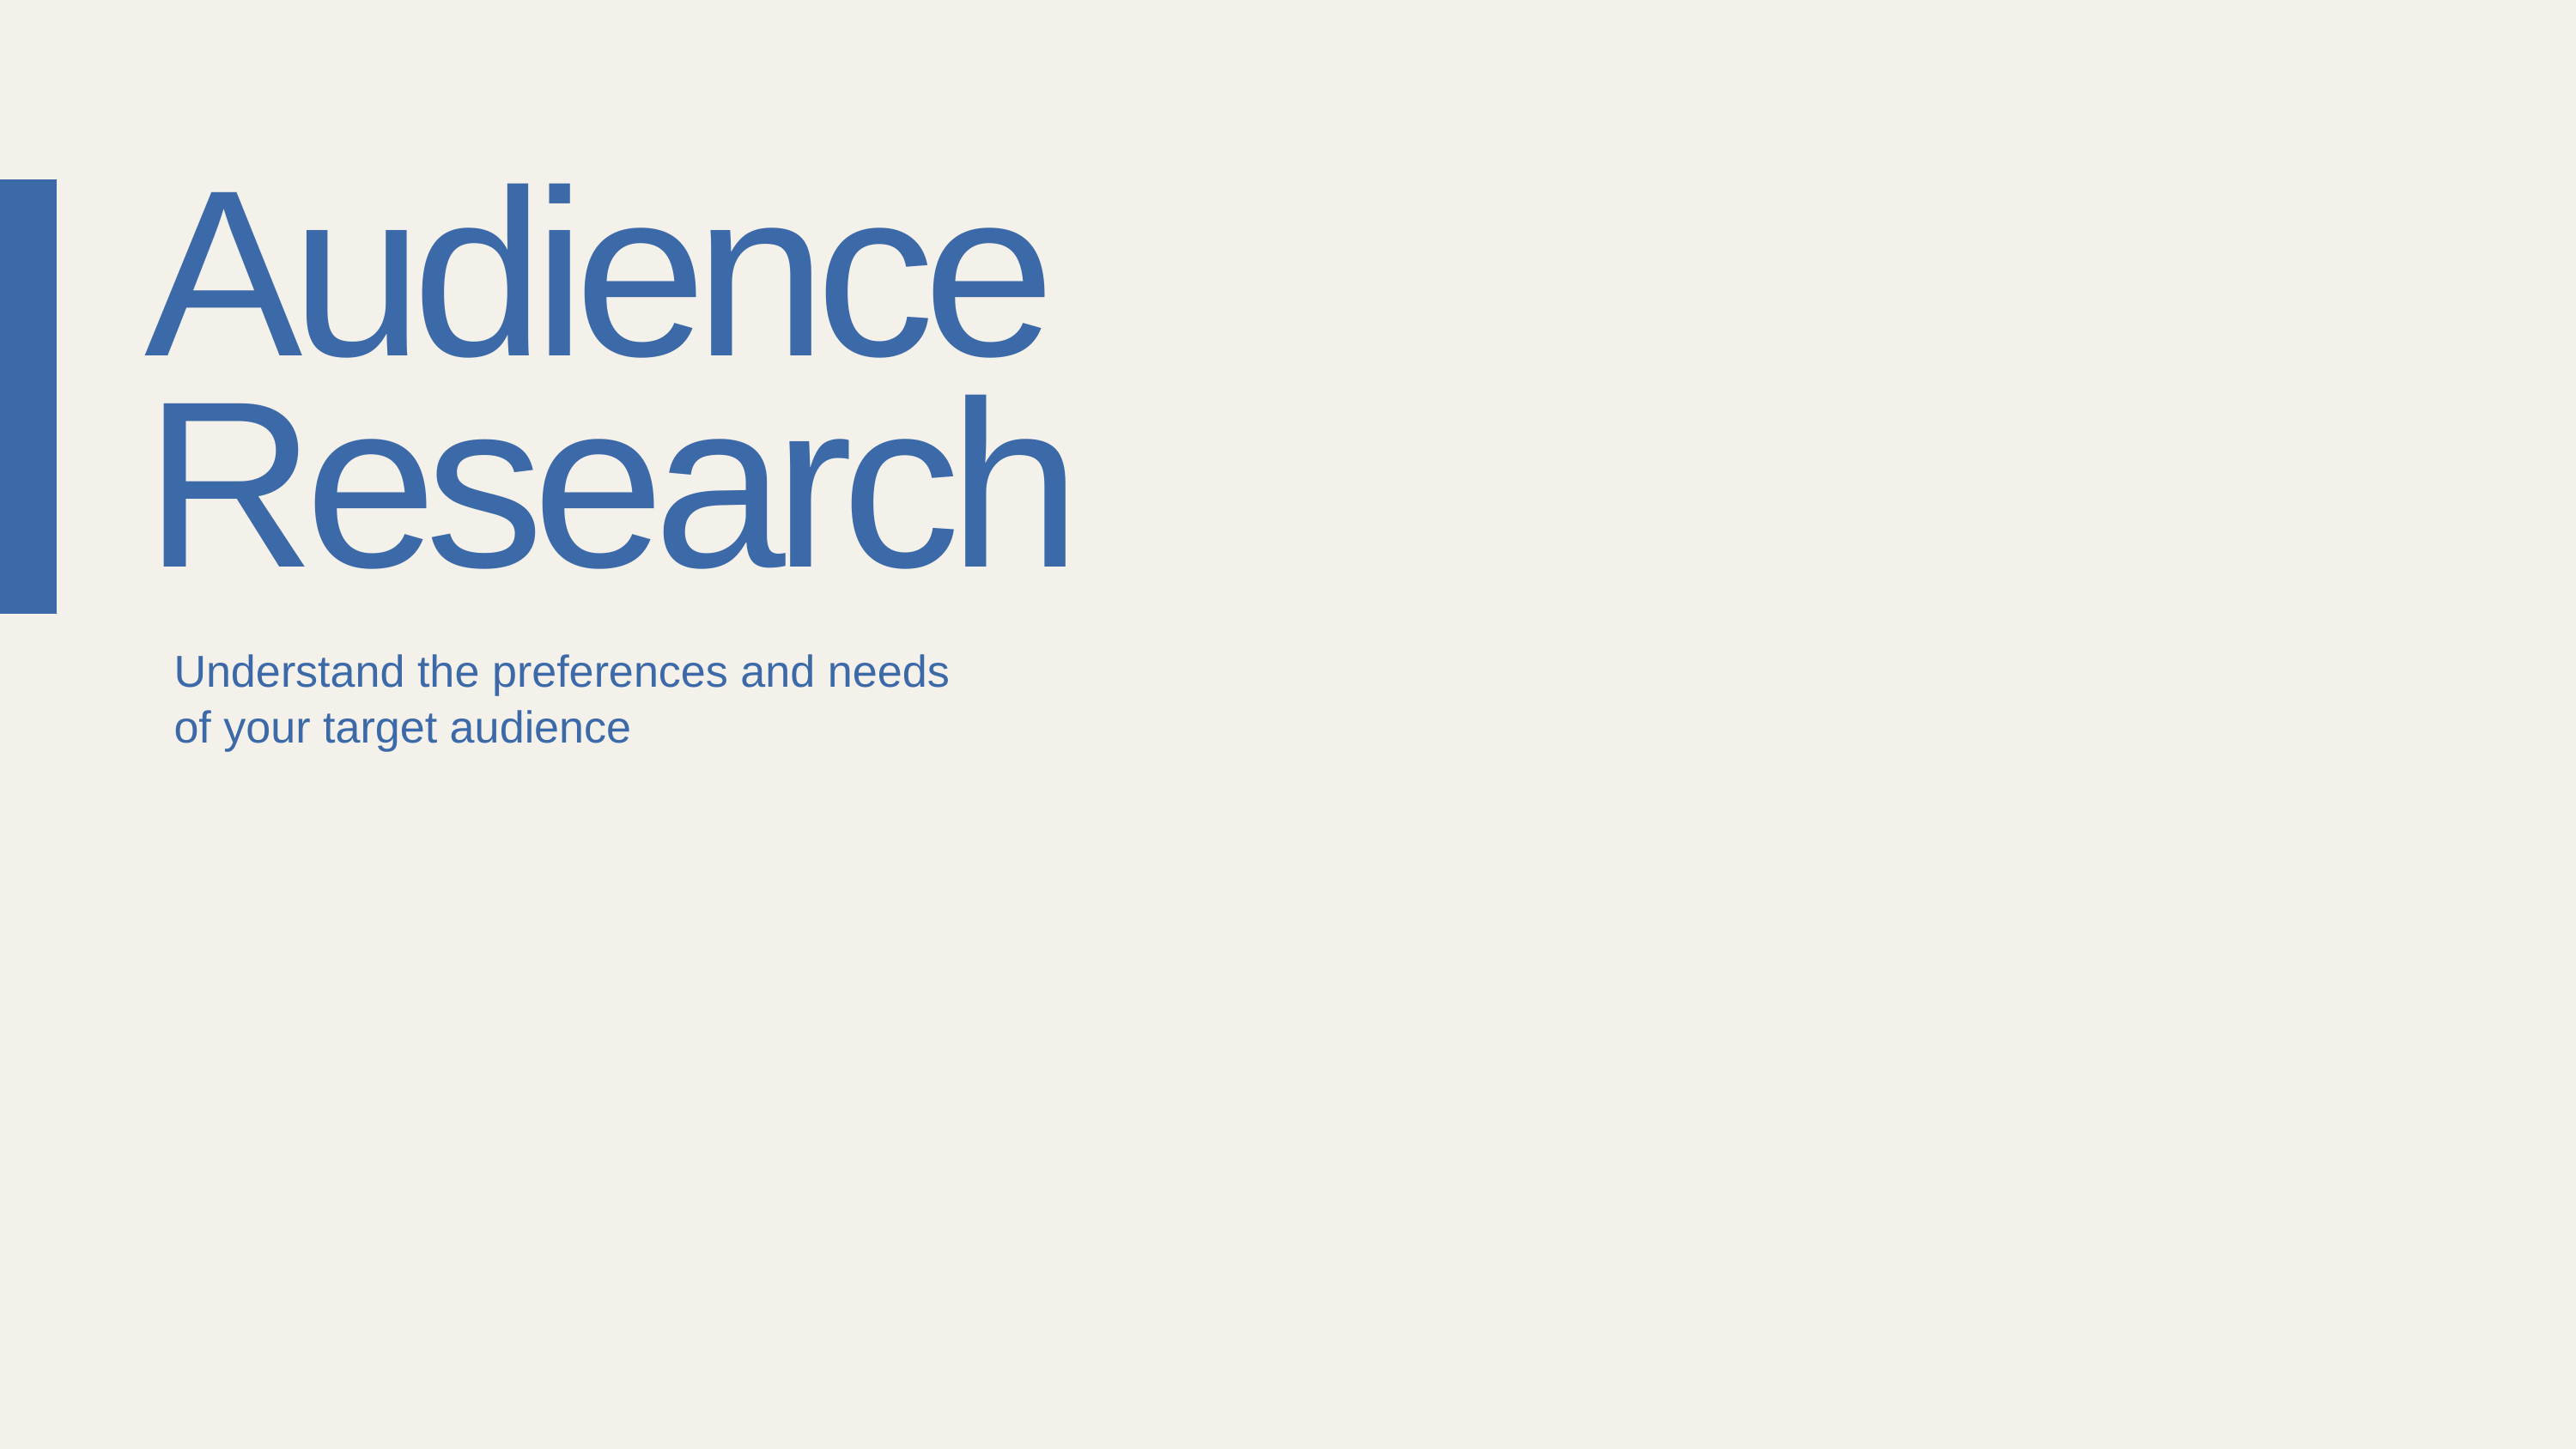

Audience Research
INTERESTS
Understand the preferences and needs of your target audience
PAIN POINTS
PREFERENCES